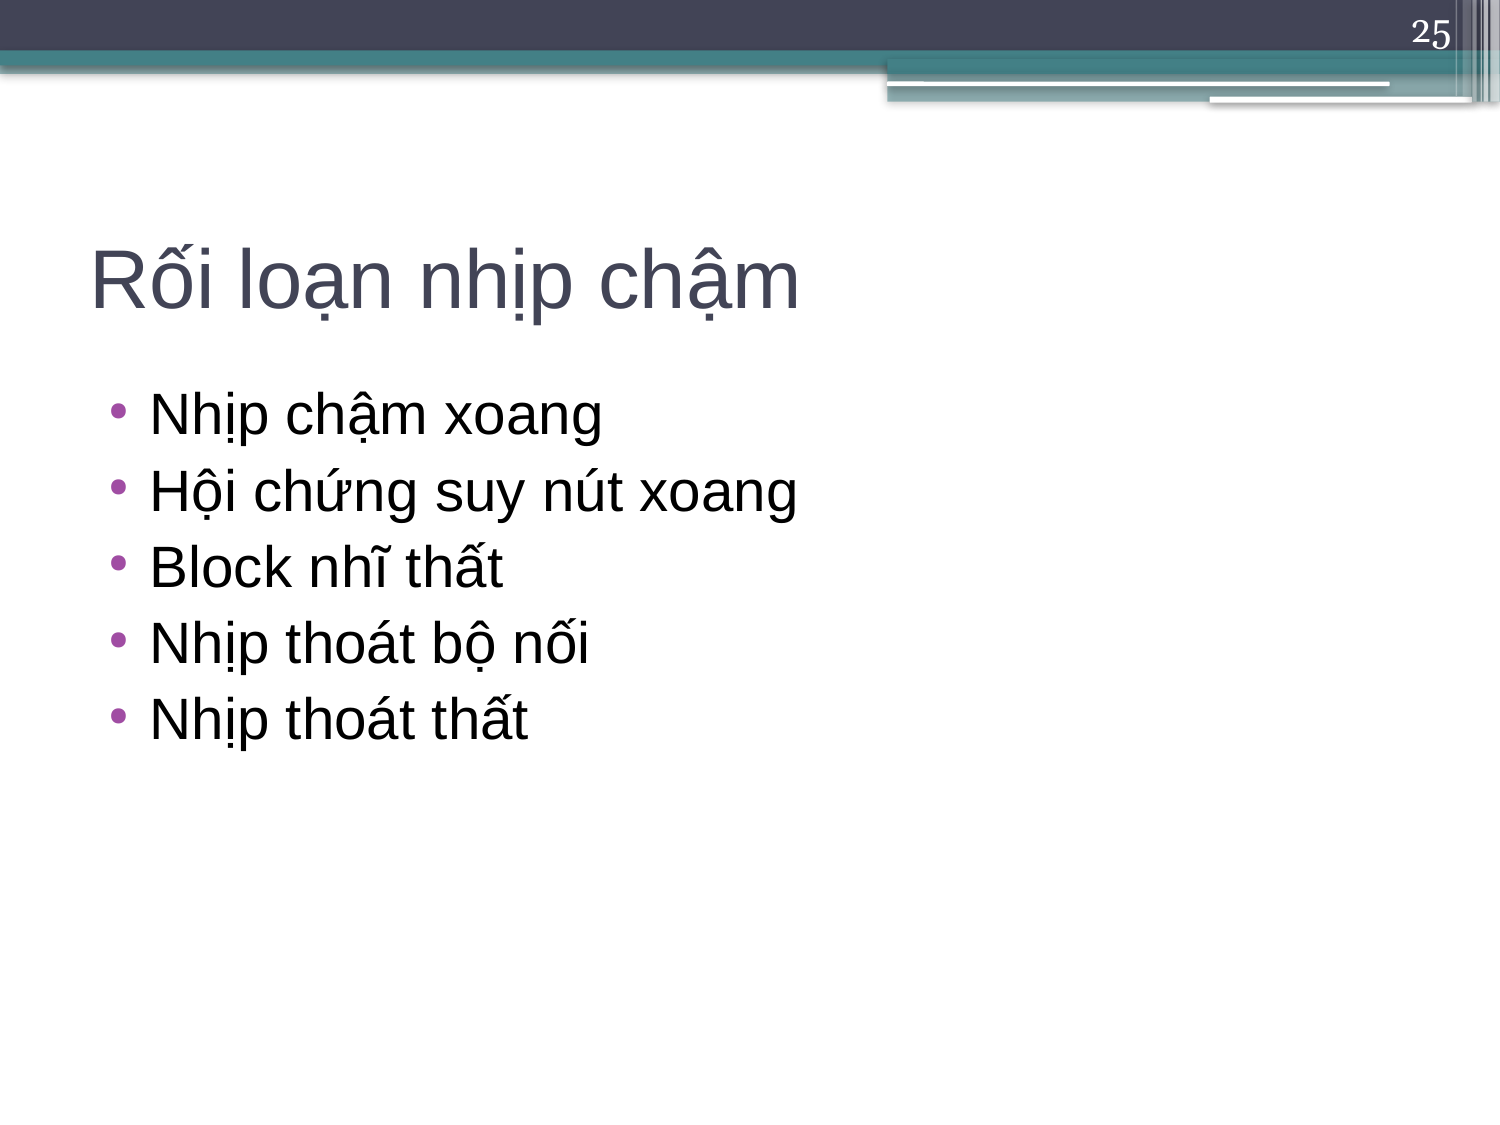

25
# Rối loạn nhịp chậm
Nhịp chậm xoang
Hội chứng suy nút xoang
Block nhĩ thất
Nhịp thoát bộ nối
Nhịp thoát thất